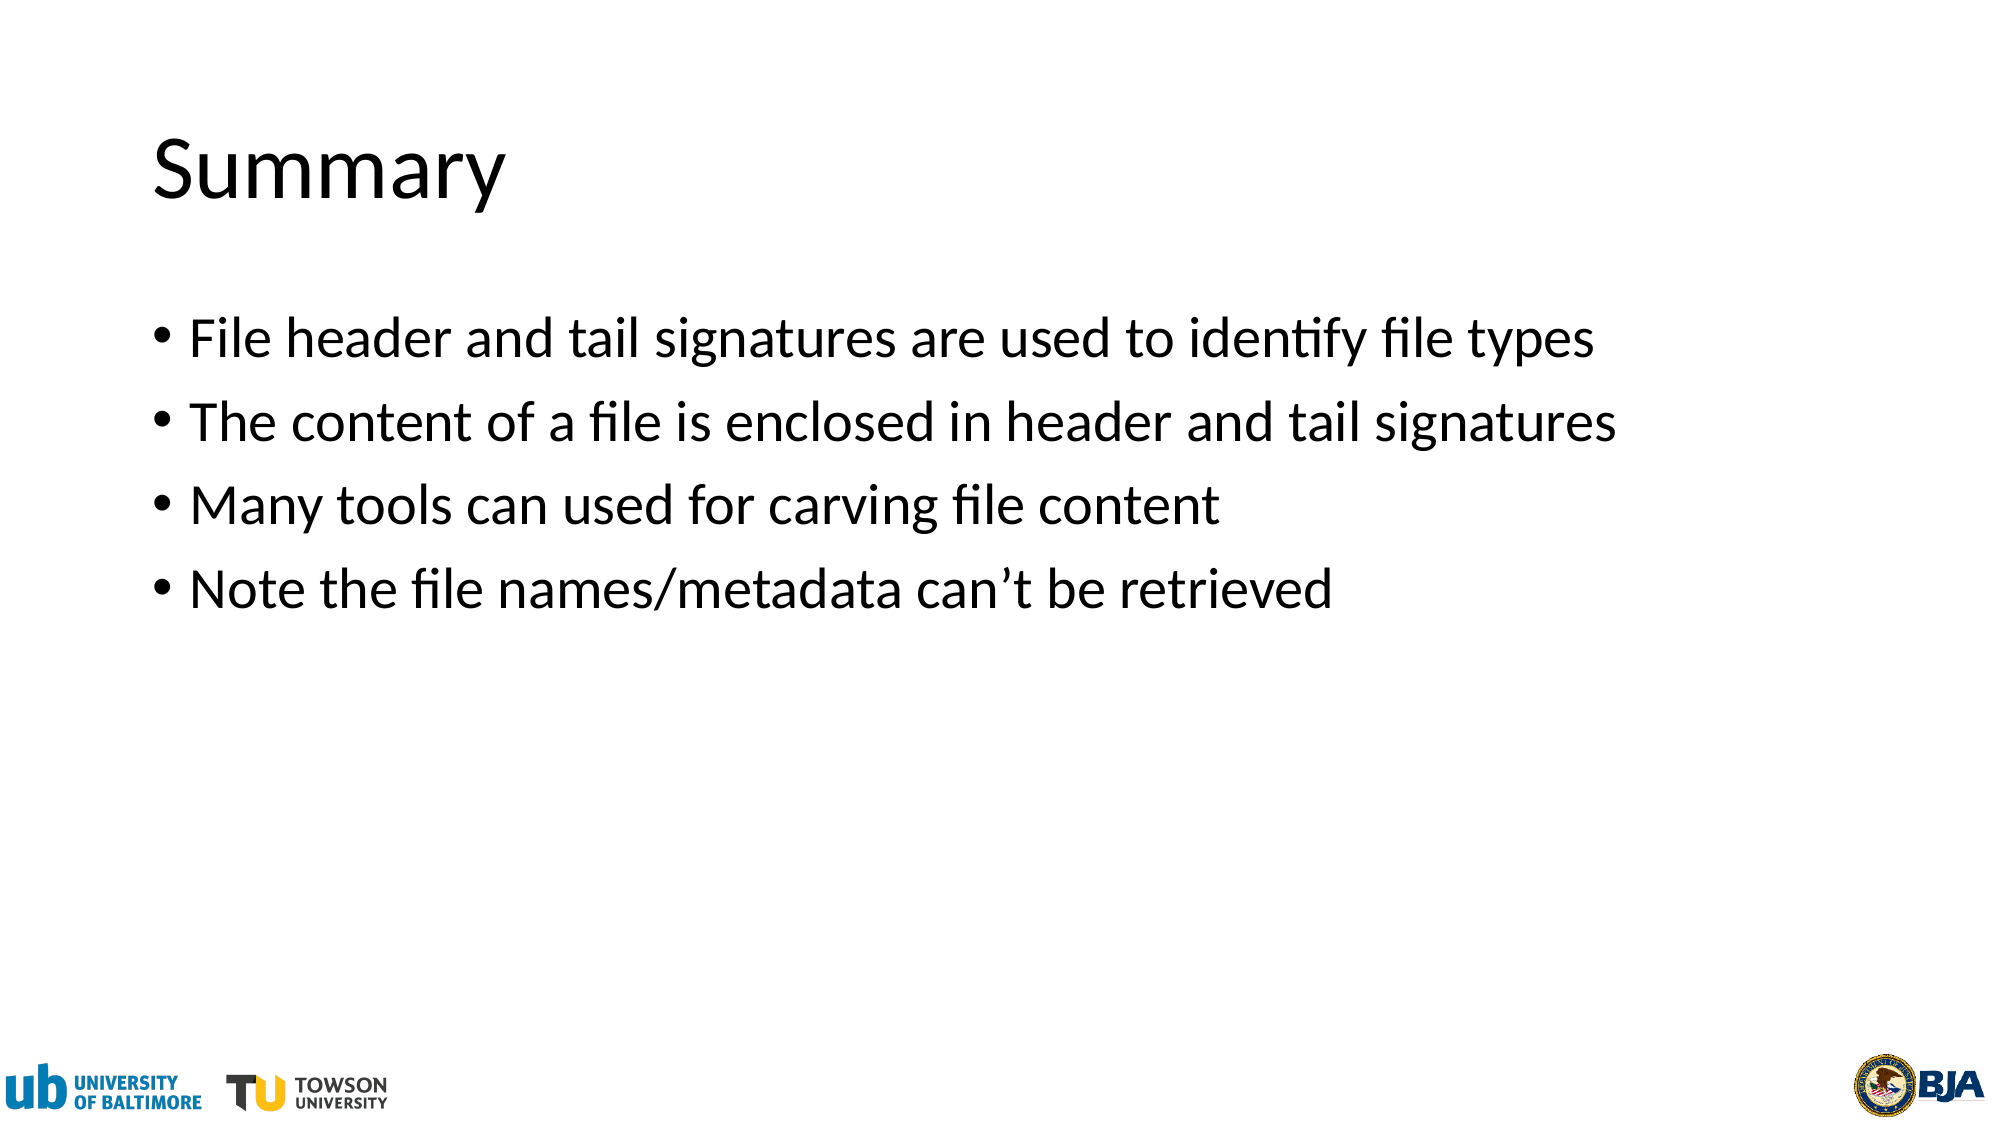

# Summary
File header and tail signatures are used to identify file types
The content of a file is enclosed in header and tail signatures
Many tools can used for carving file content
Note the file names/metadata can’t be retrieved